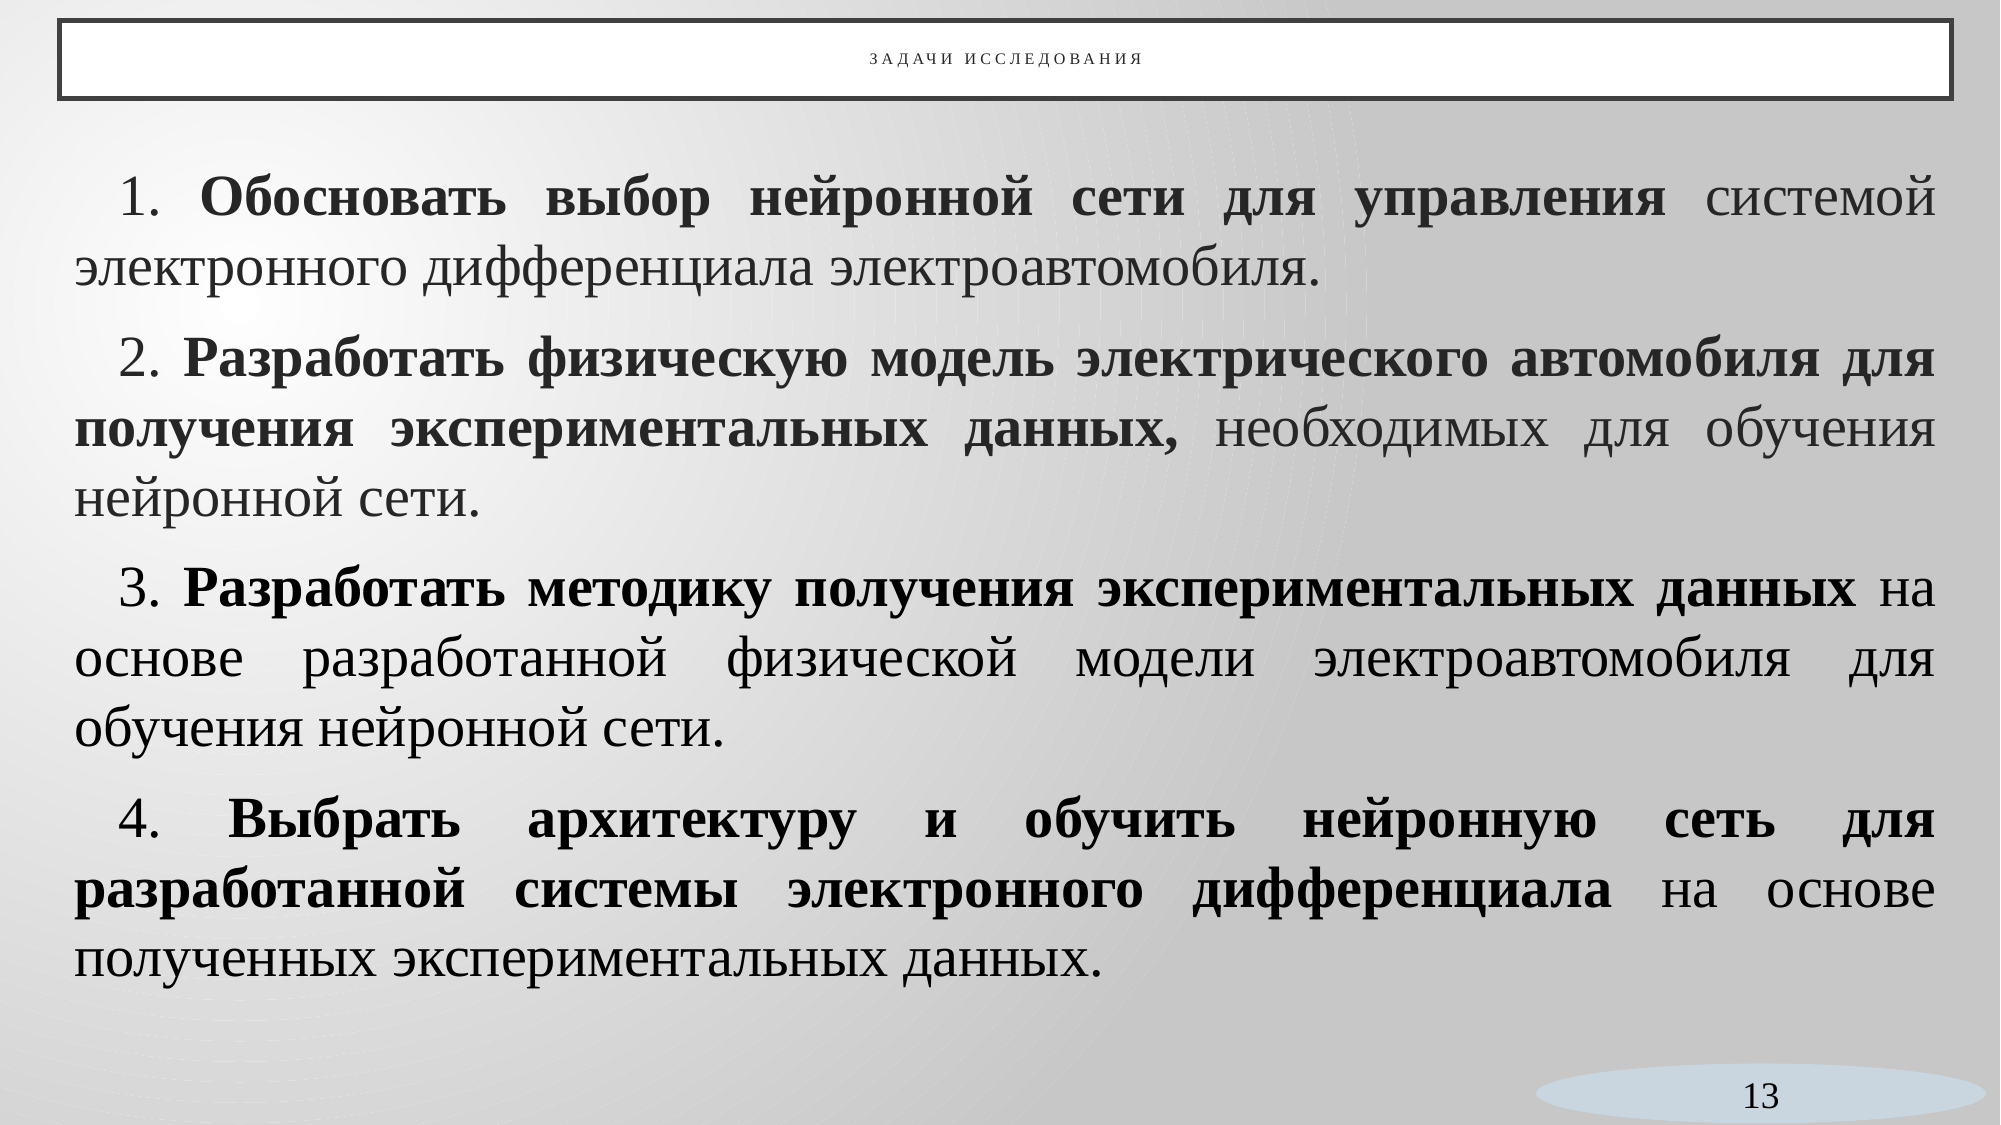

# Задачи исследования
1. Обосновать выбор нейронной сети для управления системой электронного дифференциала электроавтомобиля.
2. Разработать физическую модель электрического автомобиля для получения экспериментальных данных, необходимых для обучения нейронной сети.
3. Разработать методику получения экспериментальных данных на основе разработанной физической модели электроавтомобиля для обучения нейронной сети.
4. Выбрать архитектуру и обучить нейронную сеть для разработанной системы электронного дифференциала на основе полученных экспериментальных данных.
13